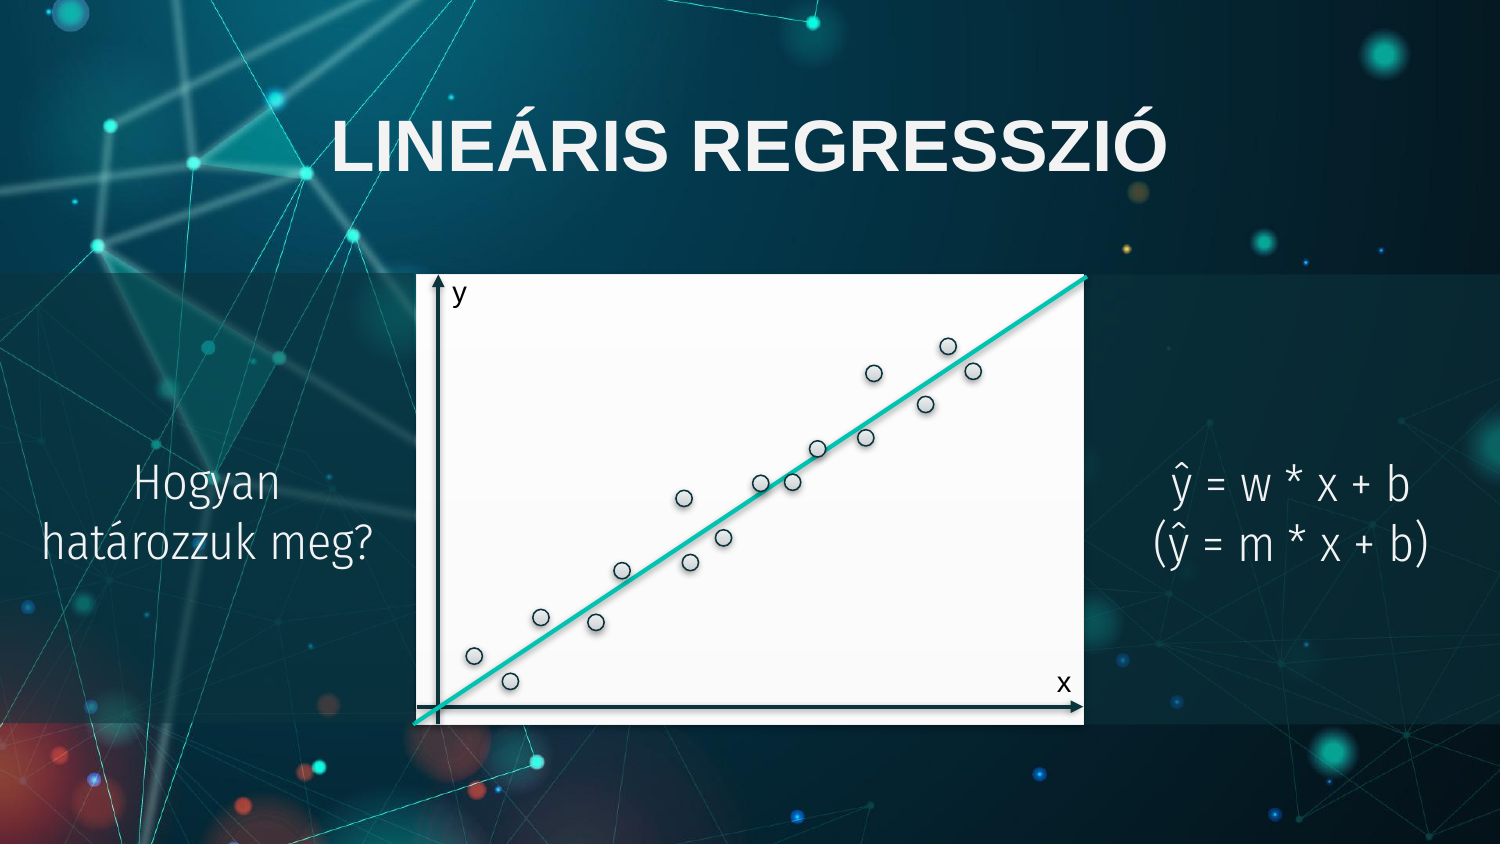

# LINEÁRIS REGRESSZIÓ
y
Hogyan határozzuk meg?

ŷ = w * x + b
(ŷ = m * x + b)

x